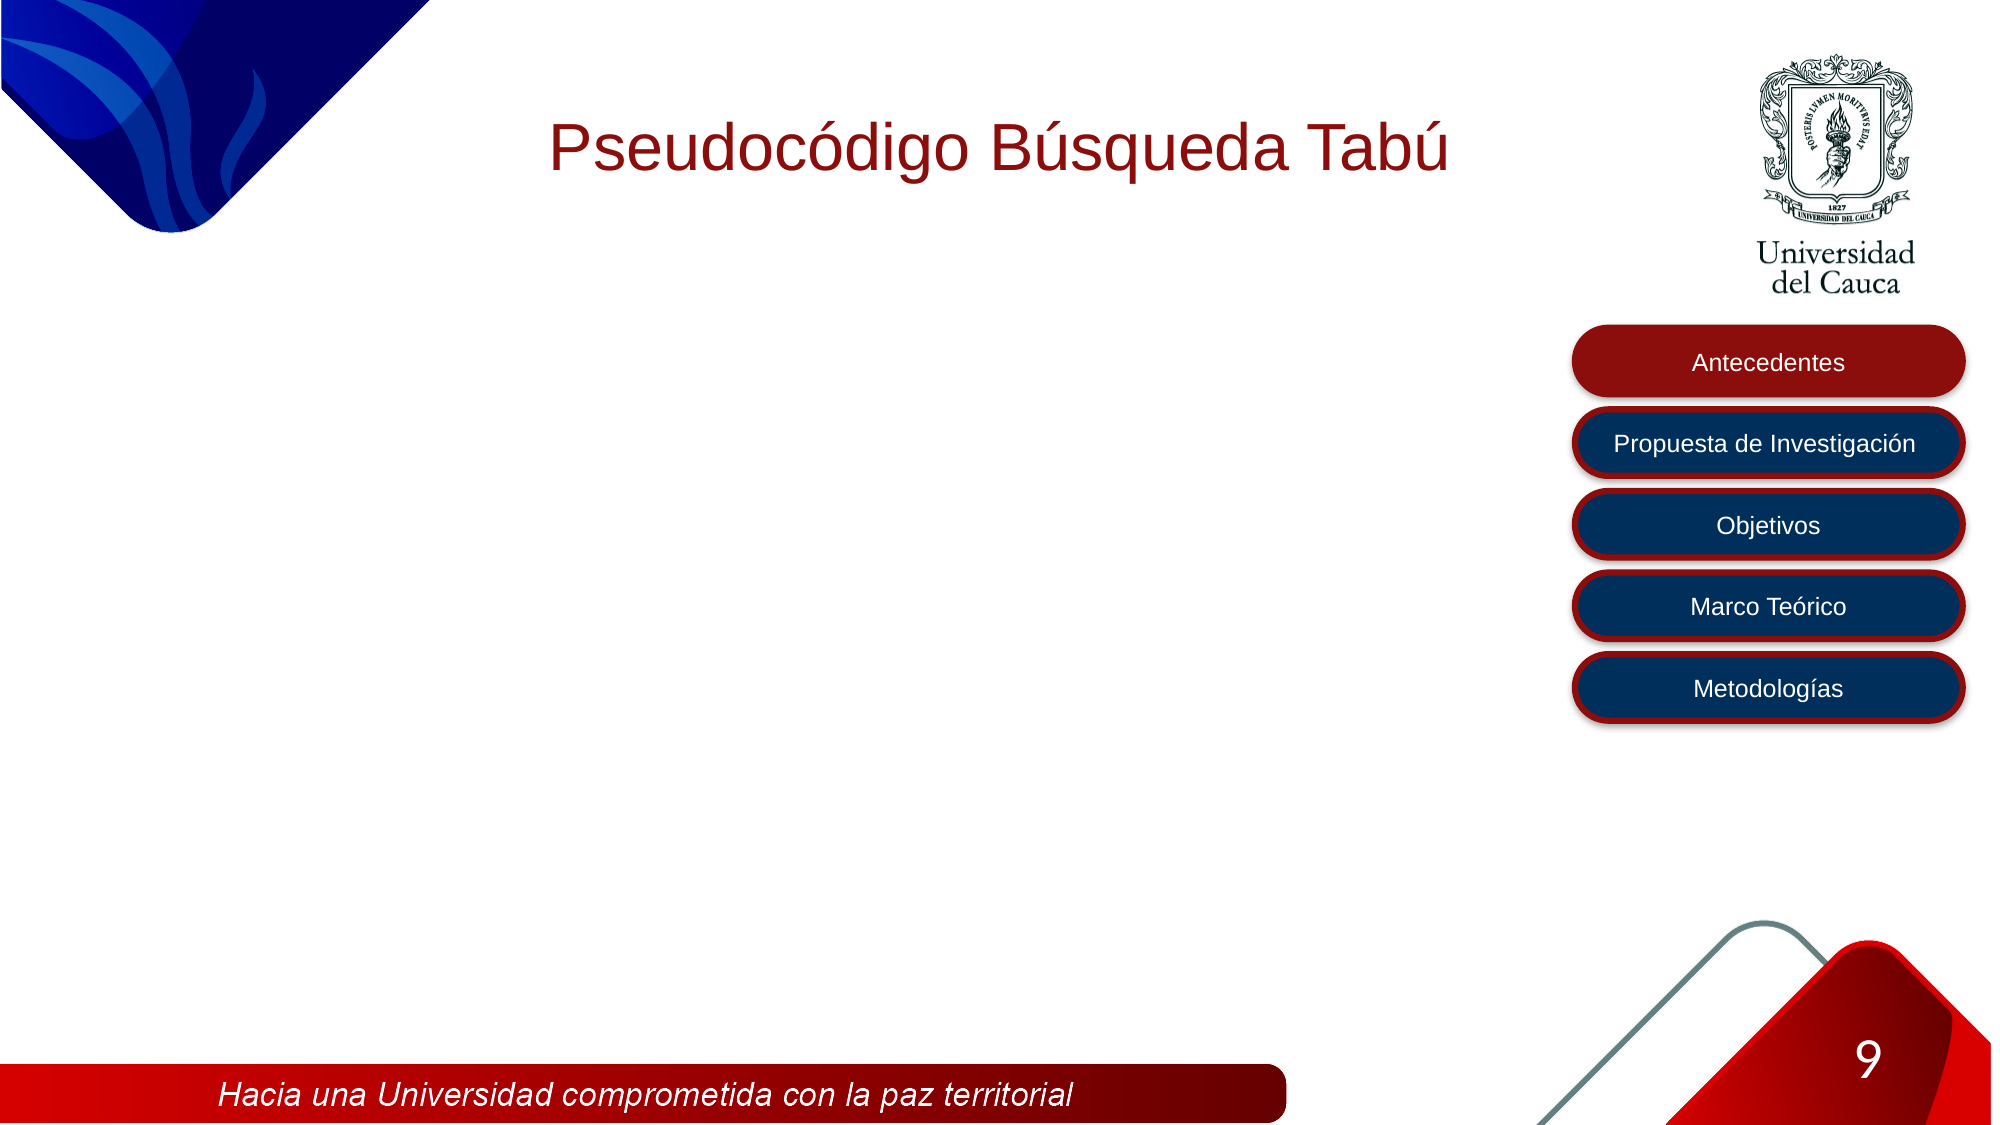

# Pseudocódigo Búsqueda Tabú

Antecedentes
Propuesta de Investigación
Objetivos
Marco Teórico
Metodologías
9